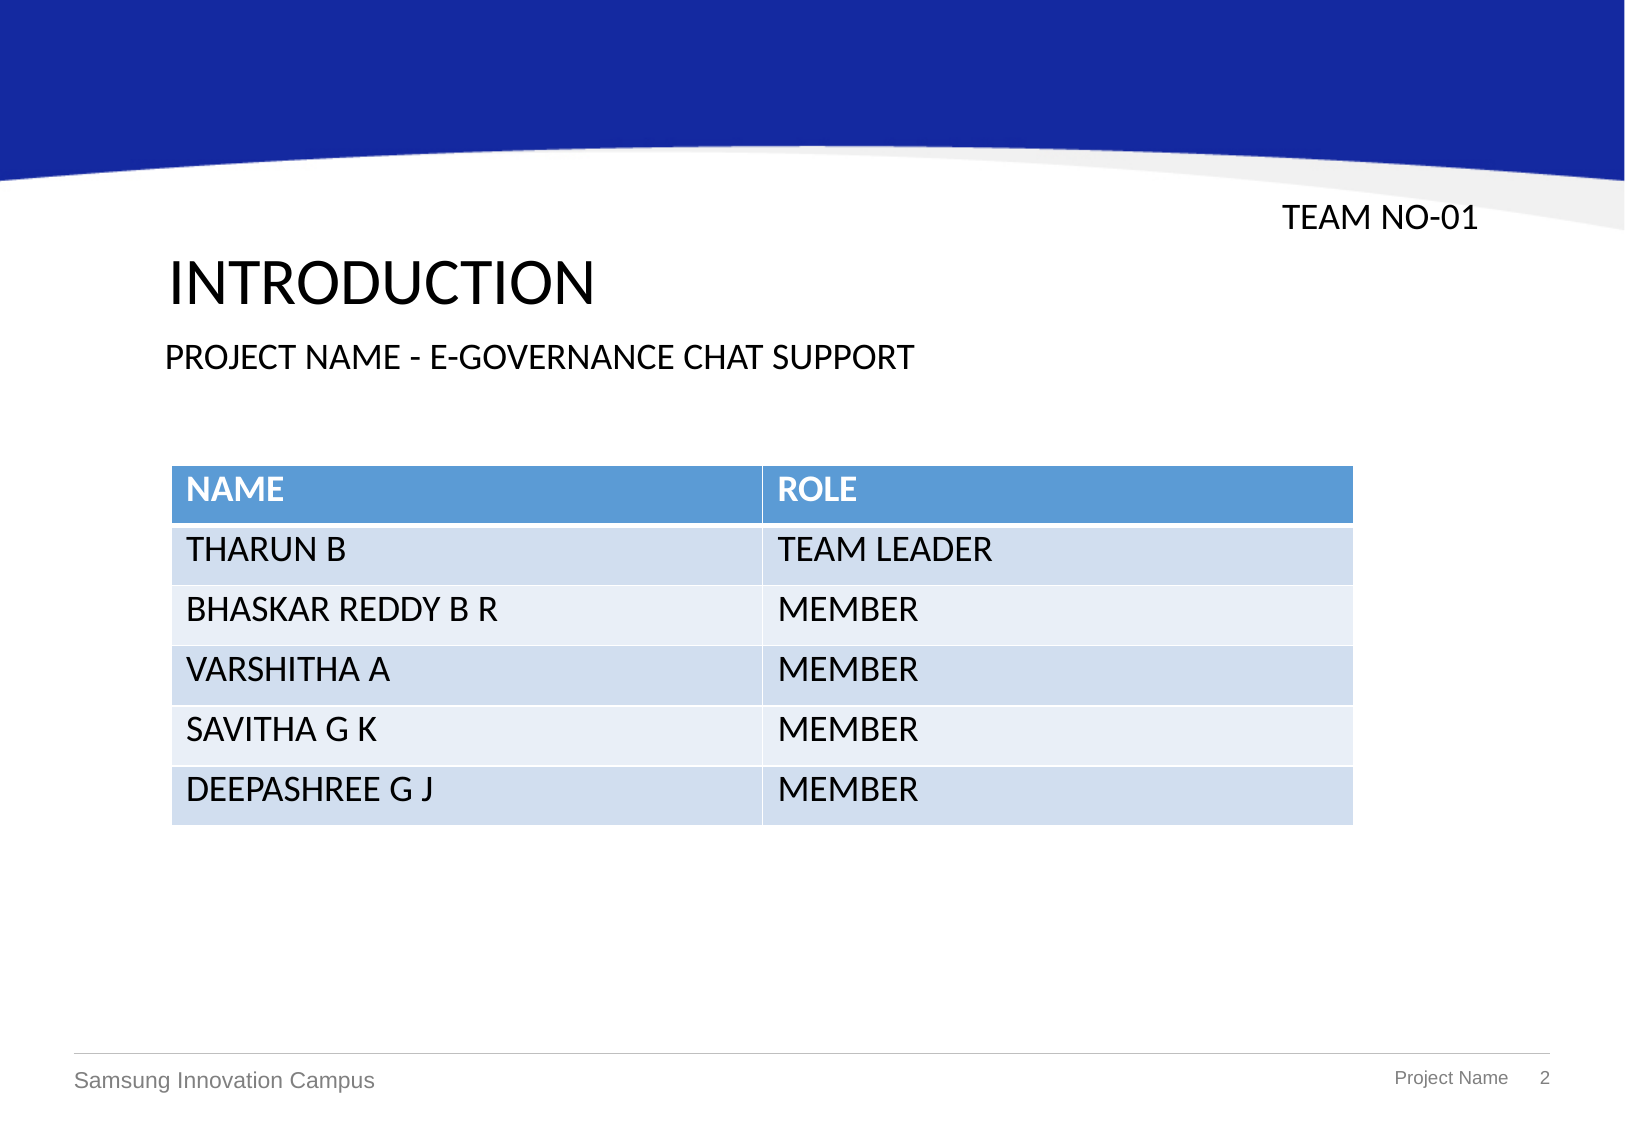

TEAM NO-01
INTRODUCTION
PROJECT NAME - E-GOVERNANCE CHAT SUPPORT
| NAME | ROLE |
| --- | --- |
| THARUN B | TEAM LEADER |
| BHASKAR REDDY B R | MEMBER |
| VARSHITHA A | MEMBER |
| SAVITHA G K | MEMBER |
| DEEPASHREE G J | MEMBER |